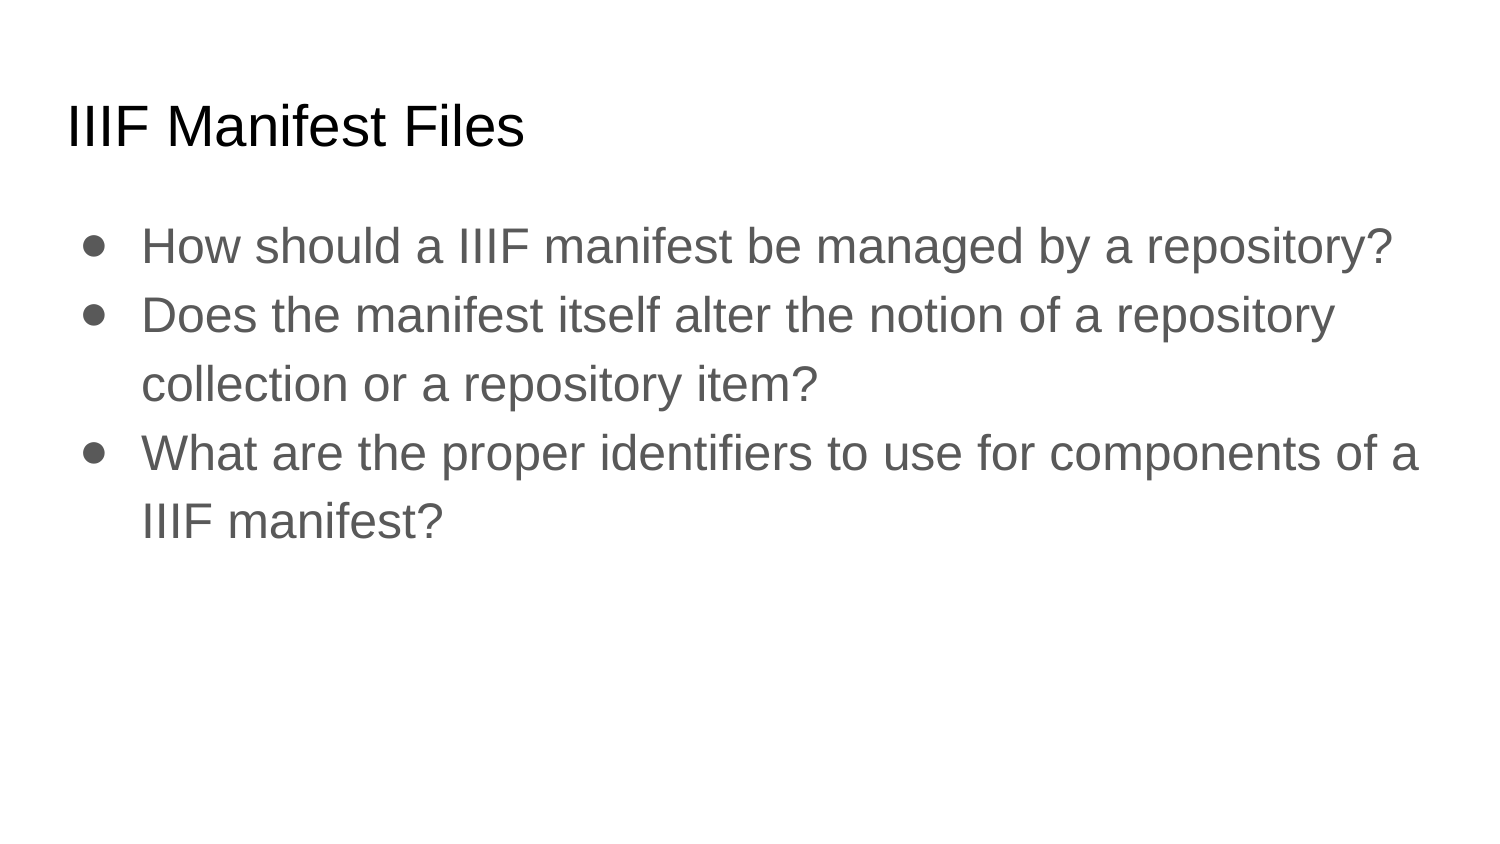

# IIIF Manifest Files
How should a IIIF manifest be managed by a repository?
Does the manifest itself alter the notion of a repository collection or a repository item?
What are the proper identifiers to use for components of a IIIF manifest?